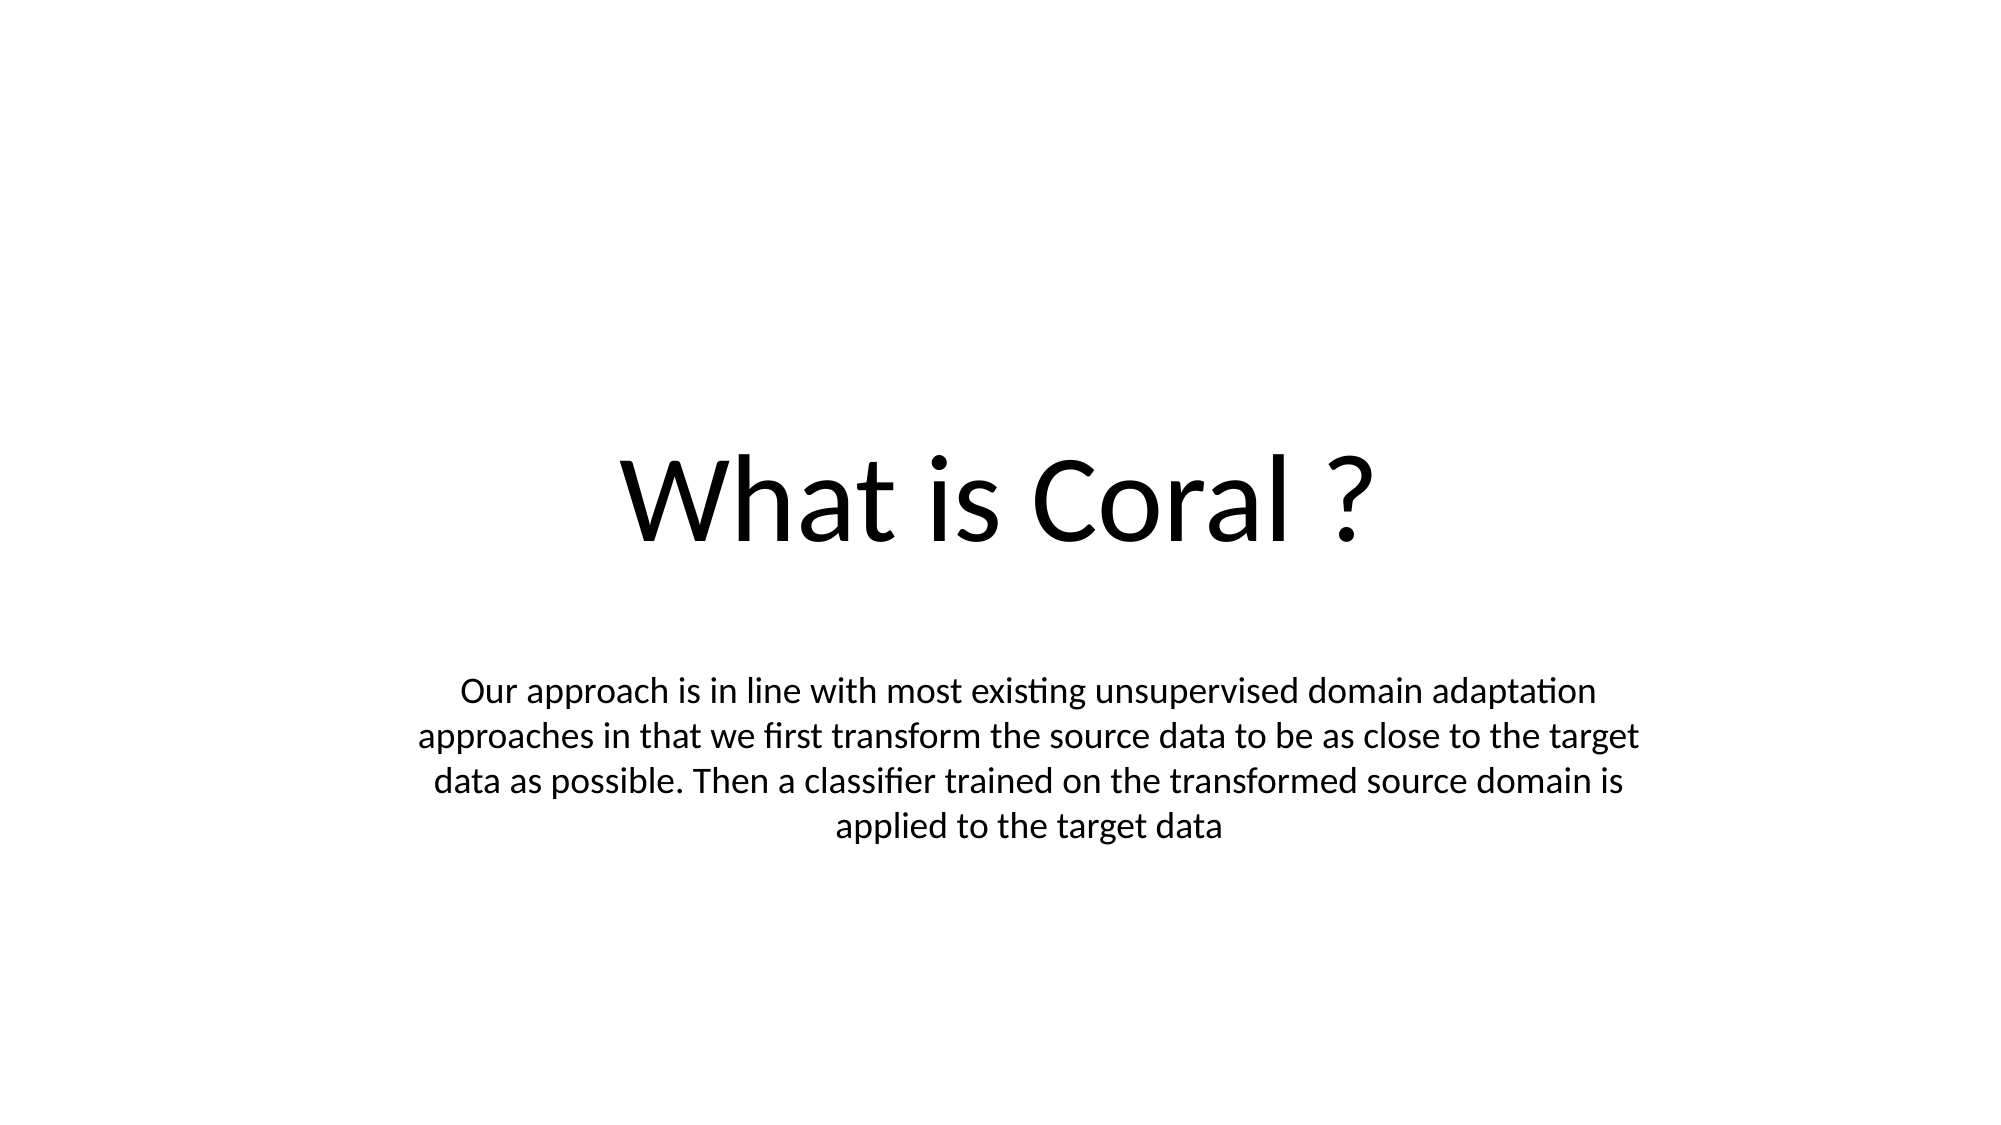

# What is Coral ?
Our approach is in line with most existing unsupervised domain adaptation approaches in that we first transform the source data to be as close to the target data as possible. Then a classifier trained on the transformed source domain is applied to the target data